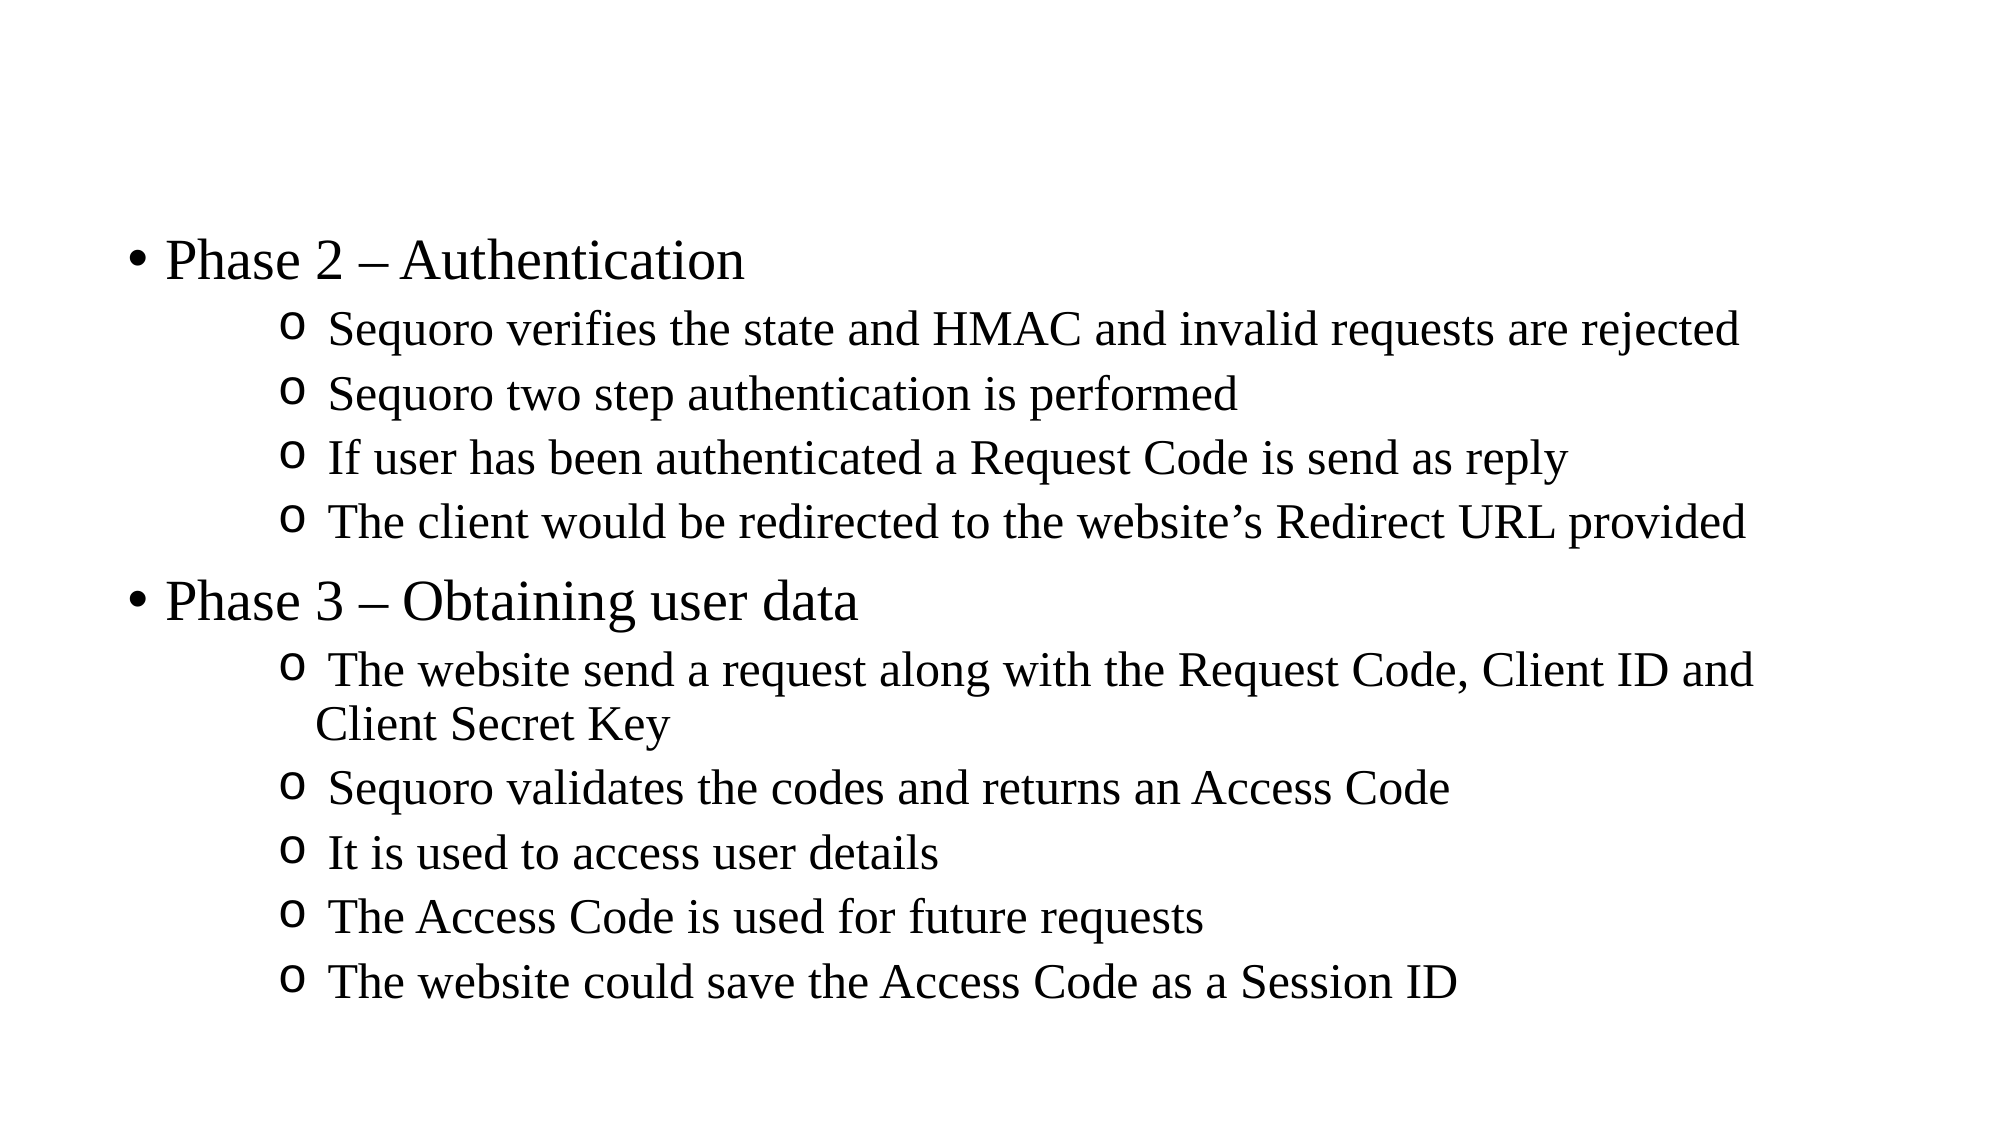

14
Phase 2 – Authentication
 Sequoro verifies the state and HMAC and invalid requests are rejected
 Sequoro two step authentication is performed
 If user has been authenticated a Request Code is send as reply
 The client would be redirected to the website’s Redirect URL provided
Phase 3 – Obtaining user data
 The website send a request along with the Request Code, Client ID and     Client Secret Key
 Sequoro validates the codes and returns an Access Code
 It is used to access user details
 The Access Code is used for future requests
 The website could save the Access Code as a Session ID